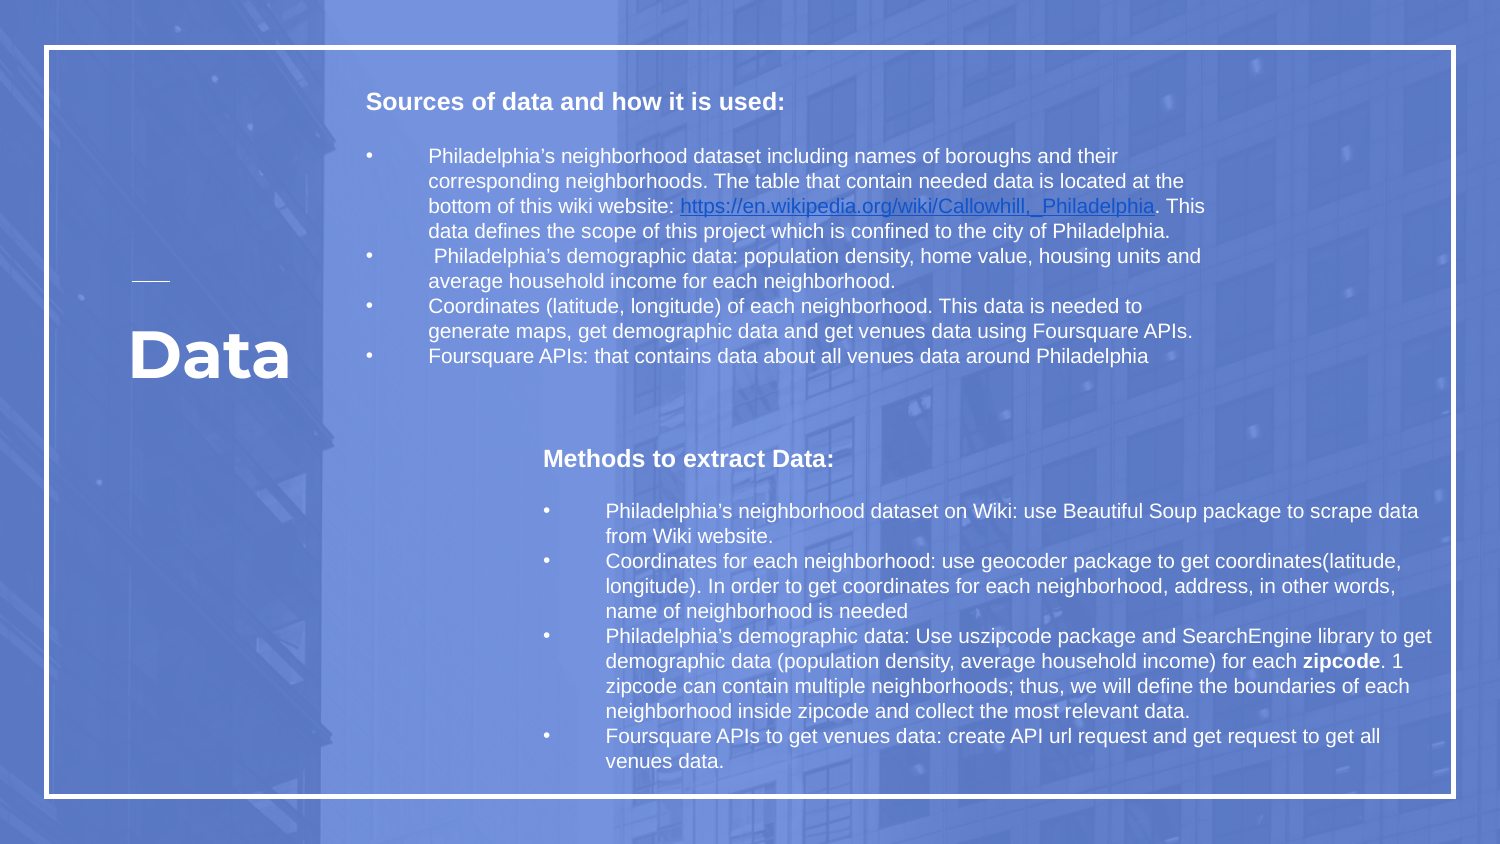

Sources of data and how it is used:

Philadelphia’s neighborhood dataset including names of boroughs and their corresponding neighborhoods. The table that contain needed data is located at the bottom of this wiki website: https://en.wikipedia.org/wiki/Callowhill,_Philadelphia. This data defines the scope of this project which is confined to the city of Philadelphia.
 Philadelphia’s demographic data: population density, home value, housing units and average household income for each neighborhood.
Coordinates (latitude, longitude) of each neighborhood. This data is needed to generate maps, get demographic data and get venues data using Foursquare APIs.
Foursquare APIs: that contains data about all venues data around Philadelphia

# Data
Methods to extract Data:

Philadelphia’s neighborhood dataset on Wiki: use Beautiful Soup package to scrape data from Wiki website.
Coordinates for each neighborhood: use geocoder package to get coordinates(latitude, longitude). In order to get coordinates for each neighborhood, address, in other words, name of neighborhood is needed
Philadelphia’s demographic data: Use uszipcode package and SearchEngine library to get demographic data (population density, average household income) for each zipcode. 1 zipcode can contain multiple neighborhoods; thus, we will define the boundaries of each neighborhood inside zipcode and collect the most relevant data.
Foursquare APIs to get venues data: create API url request and get request to get all venues data.